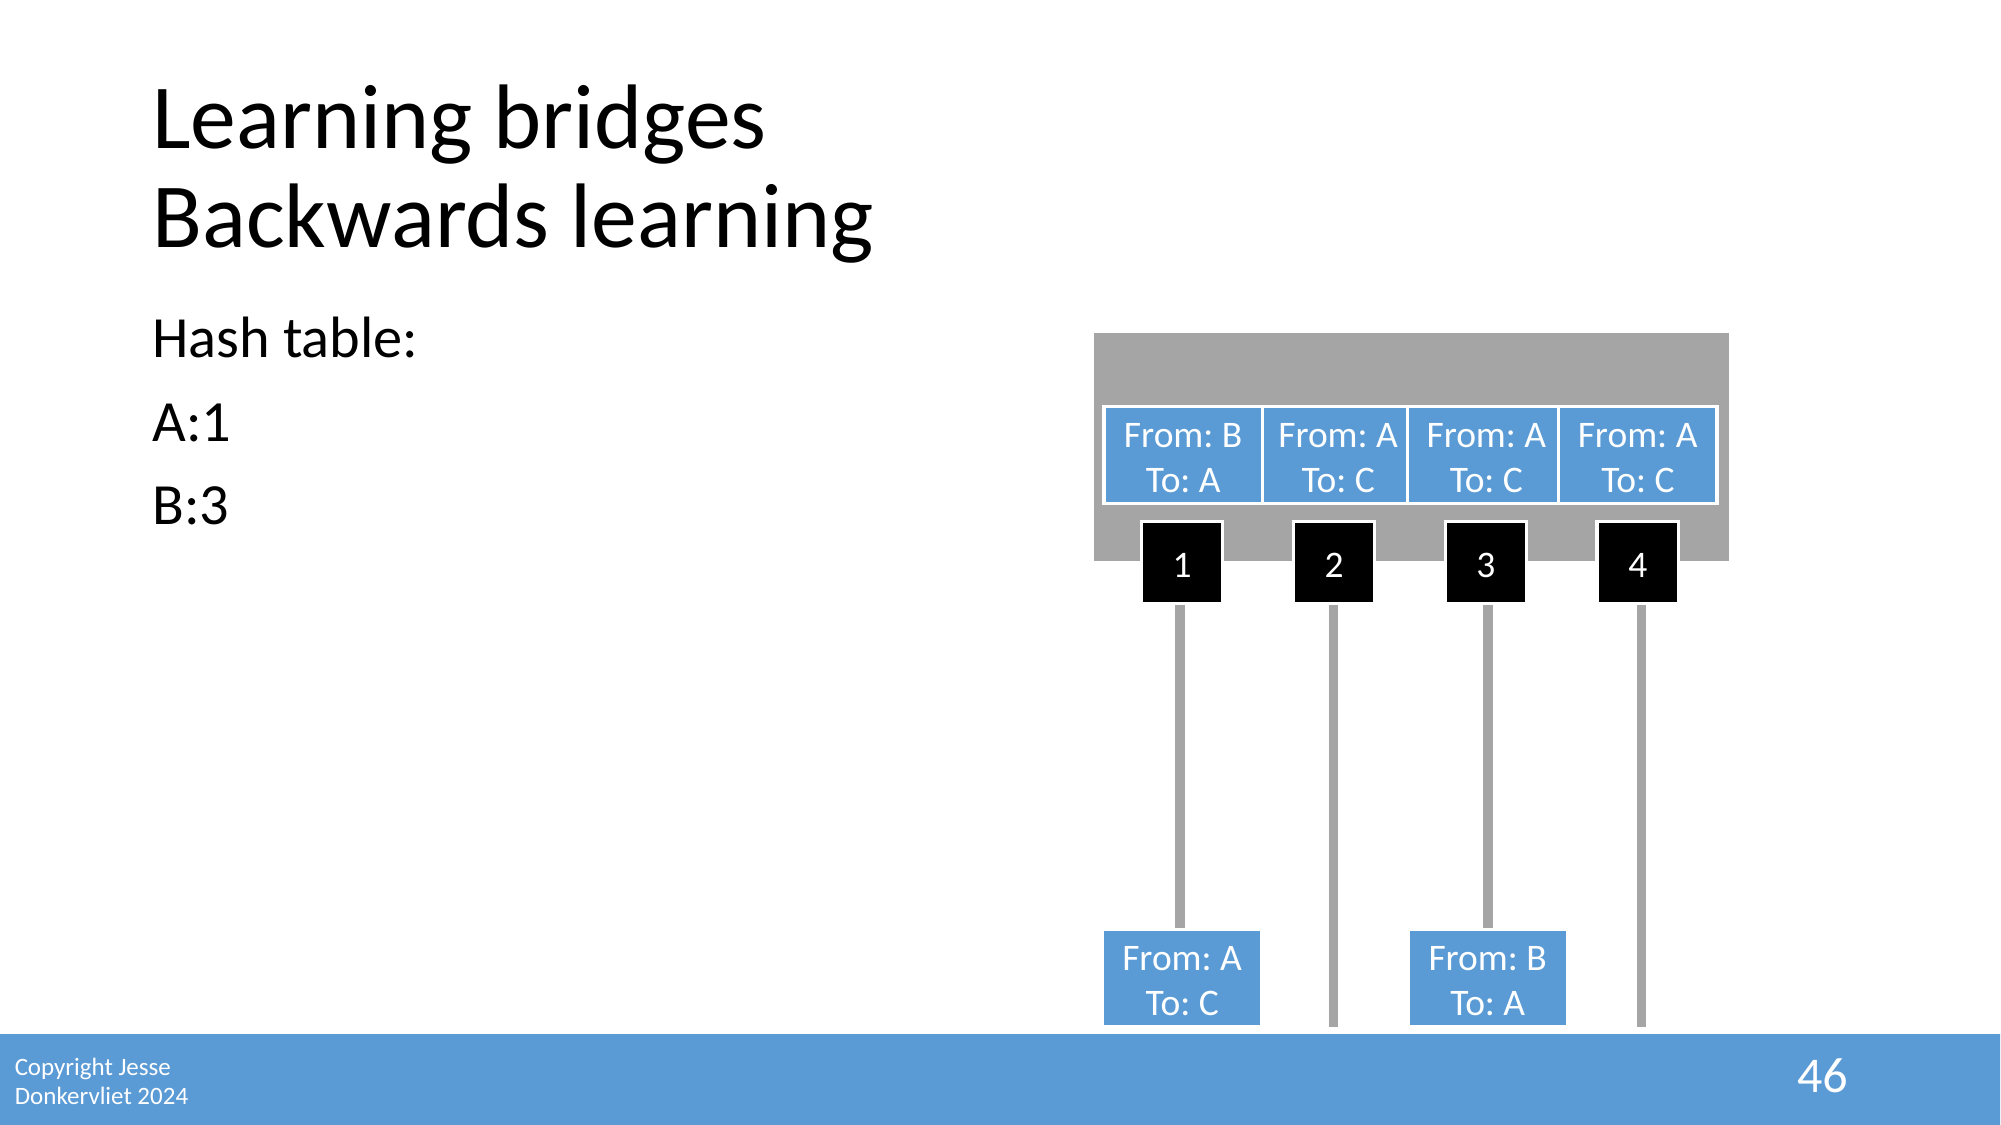

# Learning bridges Backwards learning
Hash table:
A:1
B:3

Switch
From: B
To: A
From: A
To: C
From: A
To: C
From: A
To: C
1
2
3
4
From: B
To: A
From: A
To: C

46